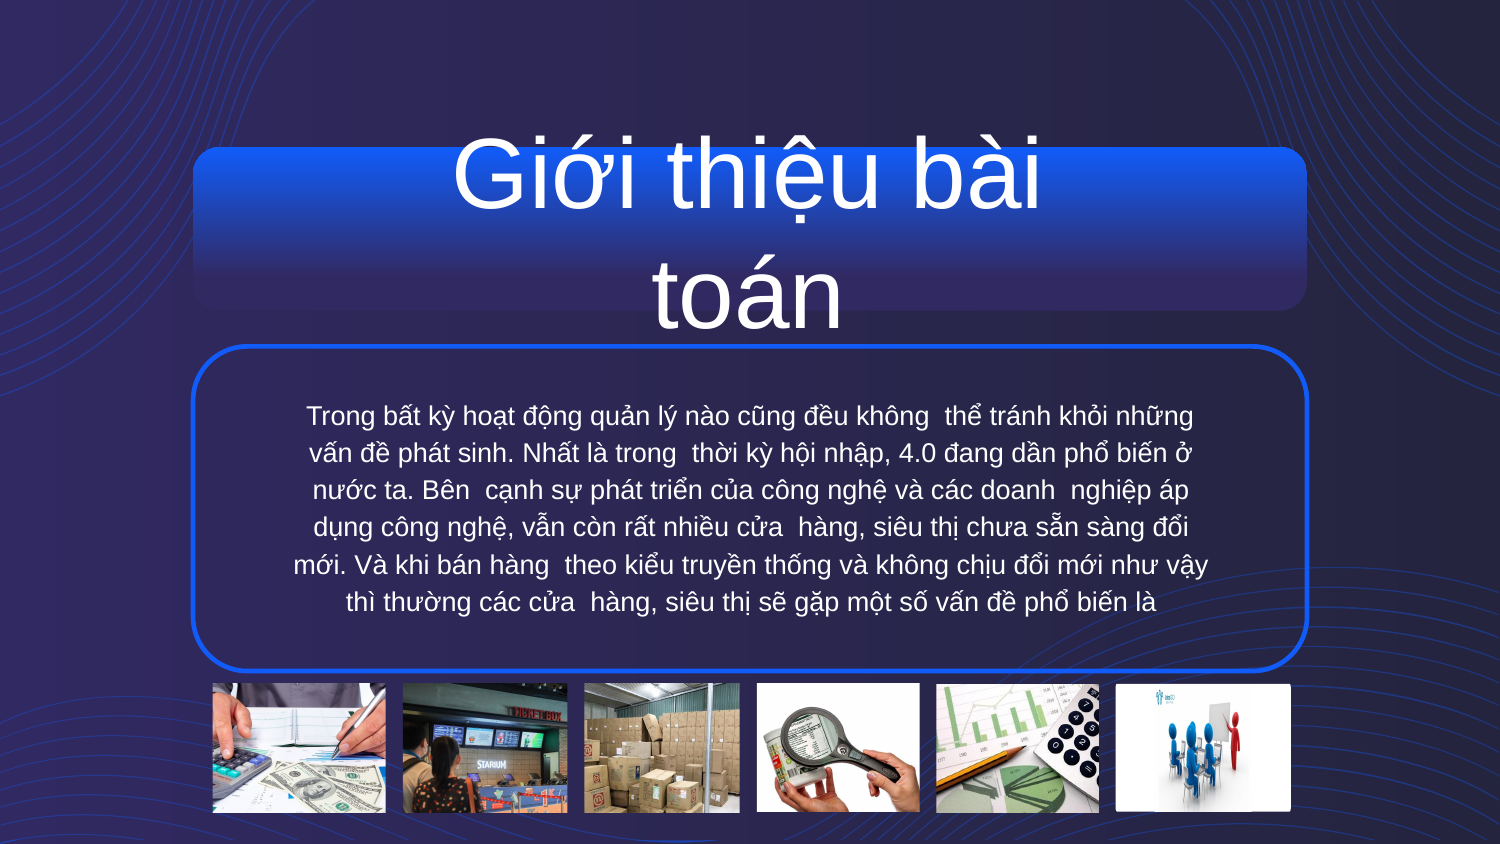

# Giới thiệu bài toán
Trong bất kỳ hoạt động quản lý nào cũng đều không  thể tránh khỏi những vấn đề phát sinh. Nhất là trong  thời kỳ hội nhập, 4.0 đang dần phổ biến ở nước ta. Bên  cạnh sự phát triển của công nghệ và các doanh  nghiệp áp dụng công nghệ, vẫn còn rất nhiều cửa  hàng, siêu thị chưa sẵn sàng đổi mới. Và khi bán hàng  theo kiểu truyền thống và không chịu đổi mới như vậy thì thường các cửa  hàng, siêu thị sẽ gặp một số vấn đề phổ biến là